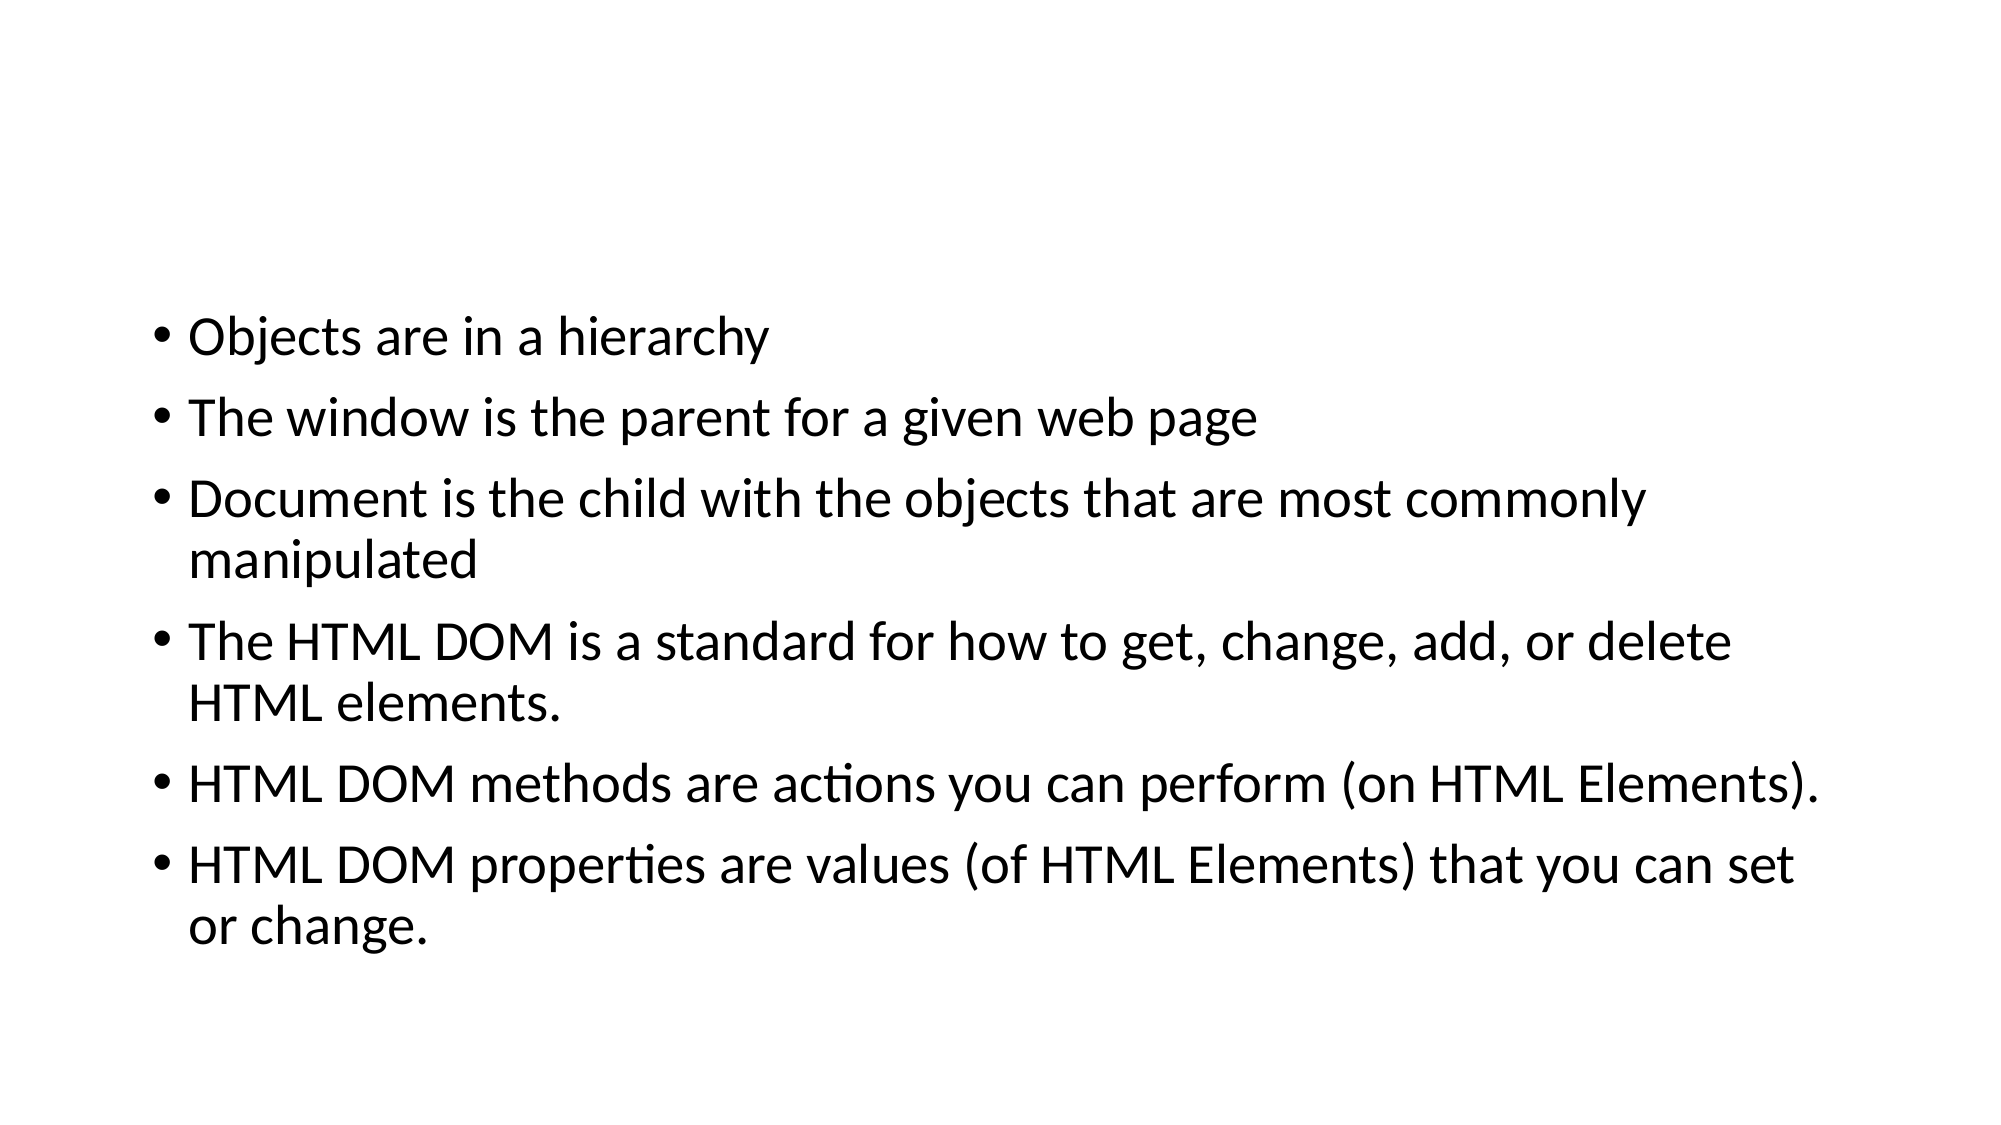

#
Objects are in a hierarchy
The window is the parent for a given web page
Document is the child with the objects that are most commonly manipulated
The HTML DOM is a standard for how to get, change, add, or delete HTML elements.
HTML DOM methods are actions you can perform (on HTML Elements).
HTML DOM properties are values (of HTML Elements) that you can set or change.